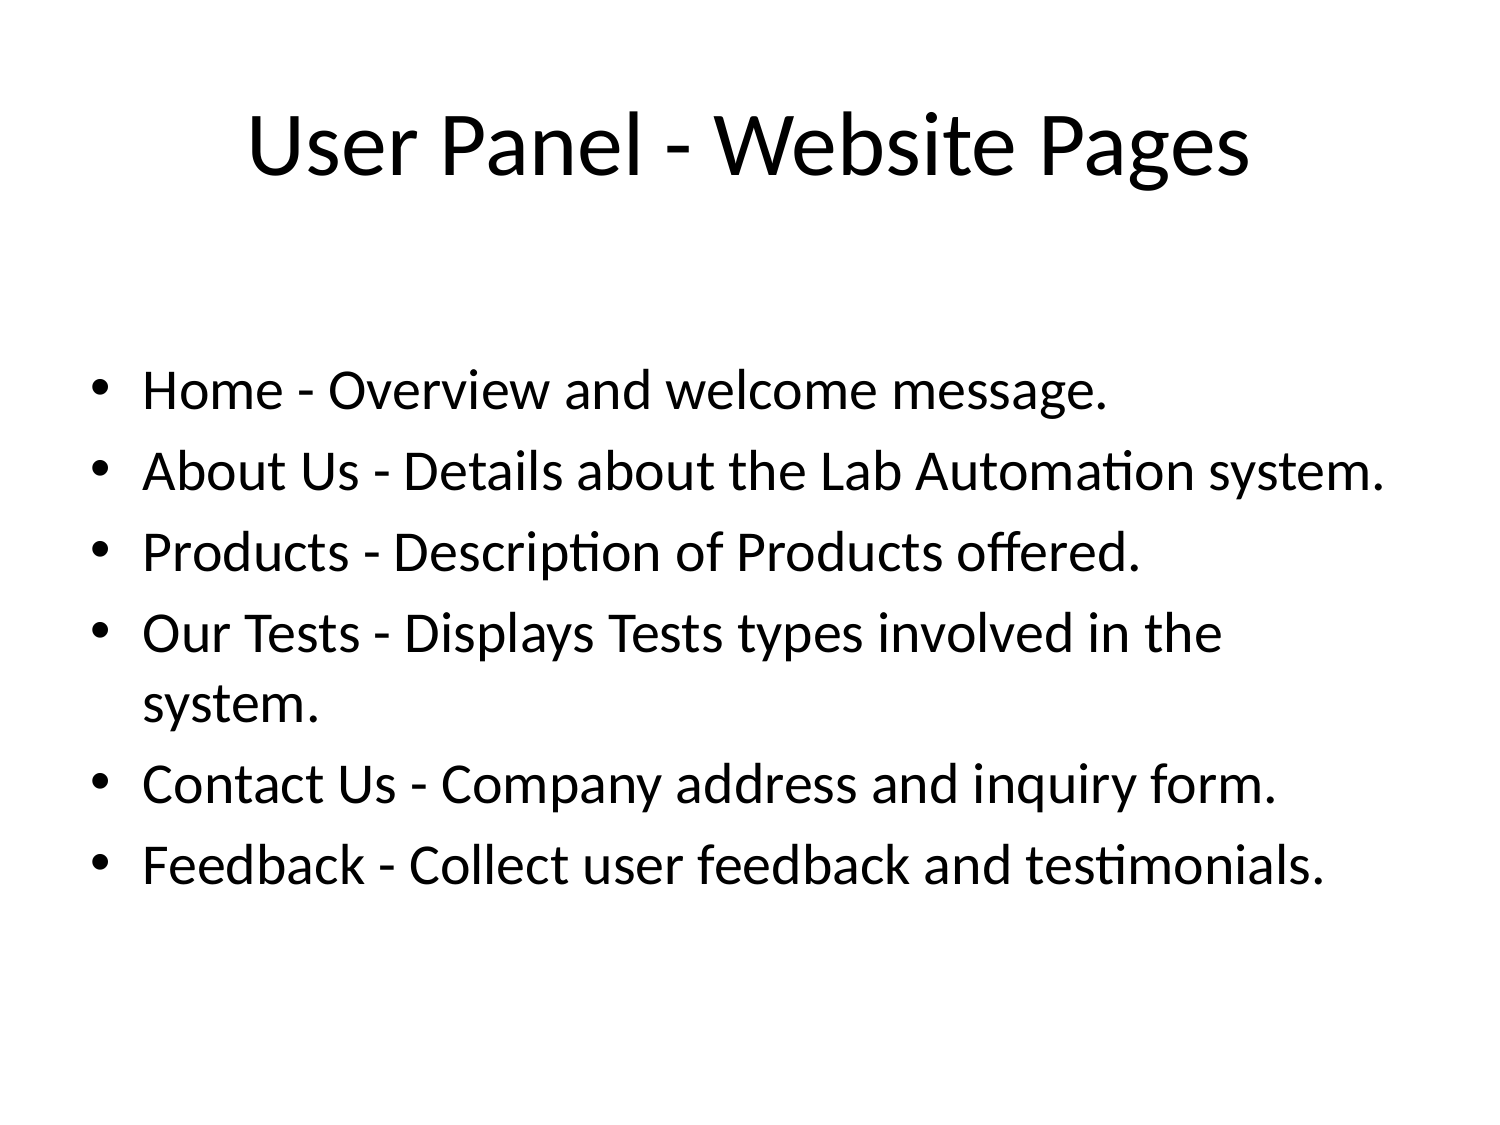

# User Panel - Website Pages

Home - Overview and welcome message.
About Us - Details about the Lab Automation system.
Products - Description of Products offered.
Our Tests - Displays Tests types involved in the system.
Contact Us - Company address and inquiry form.
Feedback - Collect user feedback and testimonials.